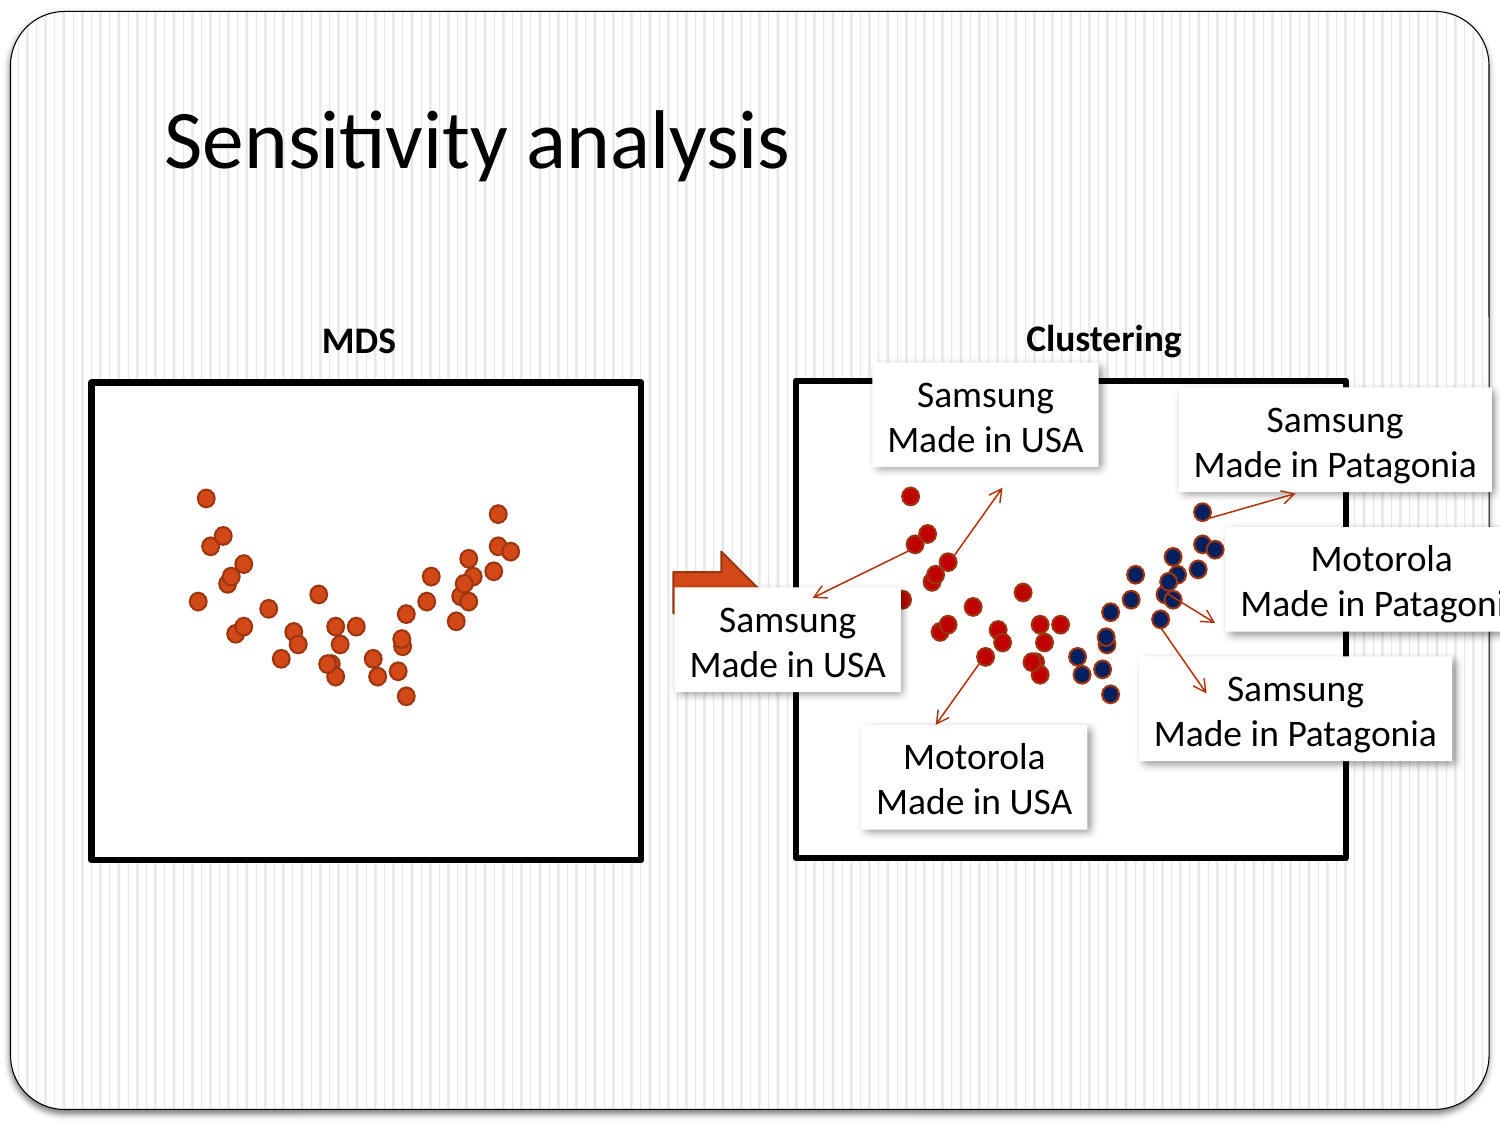

# Sensitivity analysis
Clustering
MDS
Samsung
Made in USA
Samsung
Made in Patagonia
Motorola
Made in Patagonia
Samsung
Made in USA
Samsung
Made in Patagonia
Motorola
Made in USA